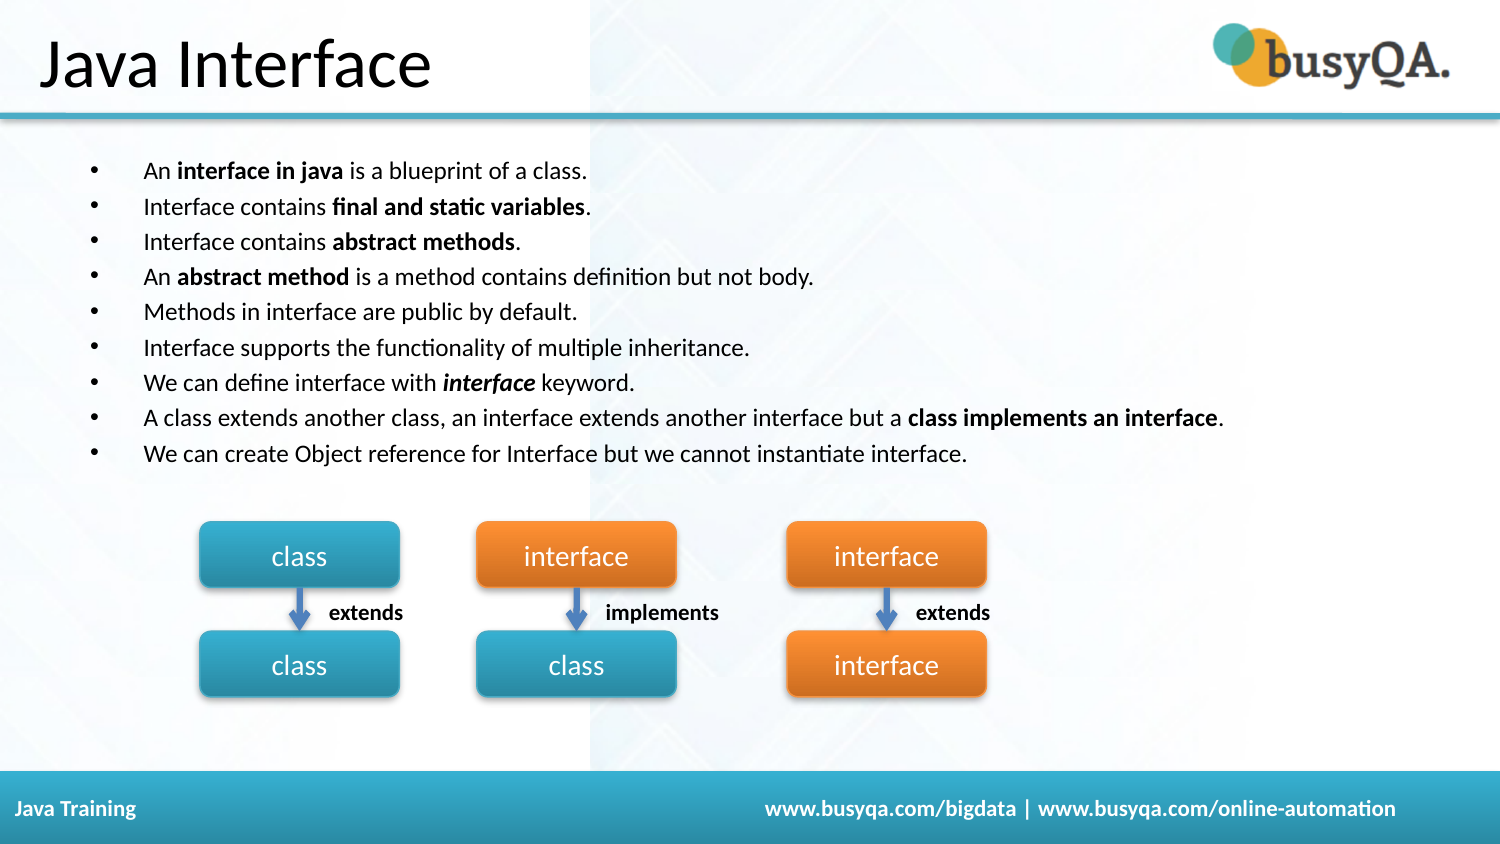

# Java Interface
An interface in java is a blueprint of a class.
Interface contains final and static variables.
Interface contains abstract methods.
An abstract method is a method contains definition but not body.
Methods in interface are public by default.
Interface supports the functionality of multiple inheritance.
We can define interface with interface keyword.
A class extends another class, an interface extends another interface but a class implements an interface.
We can create Object reference for Interface but we cannot instantiate interface.

class
extends
class
interface
implements
class
interface
extends
interface
82